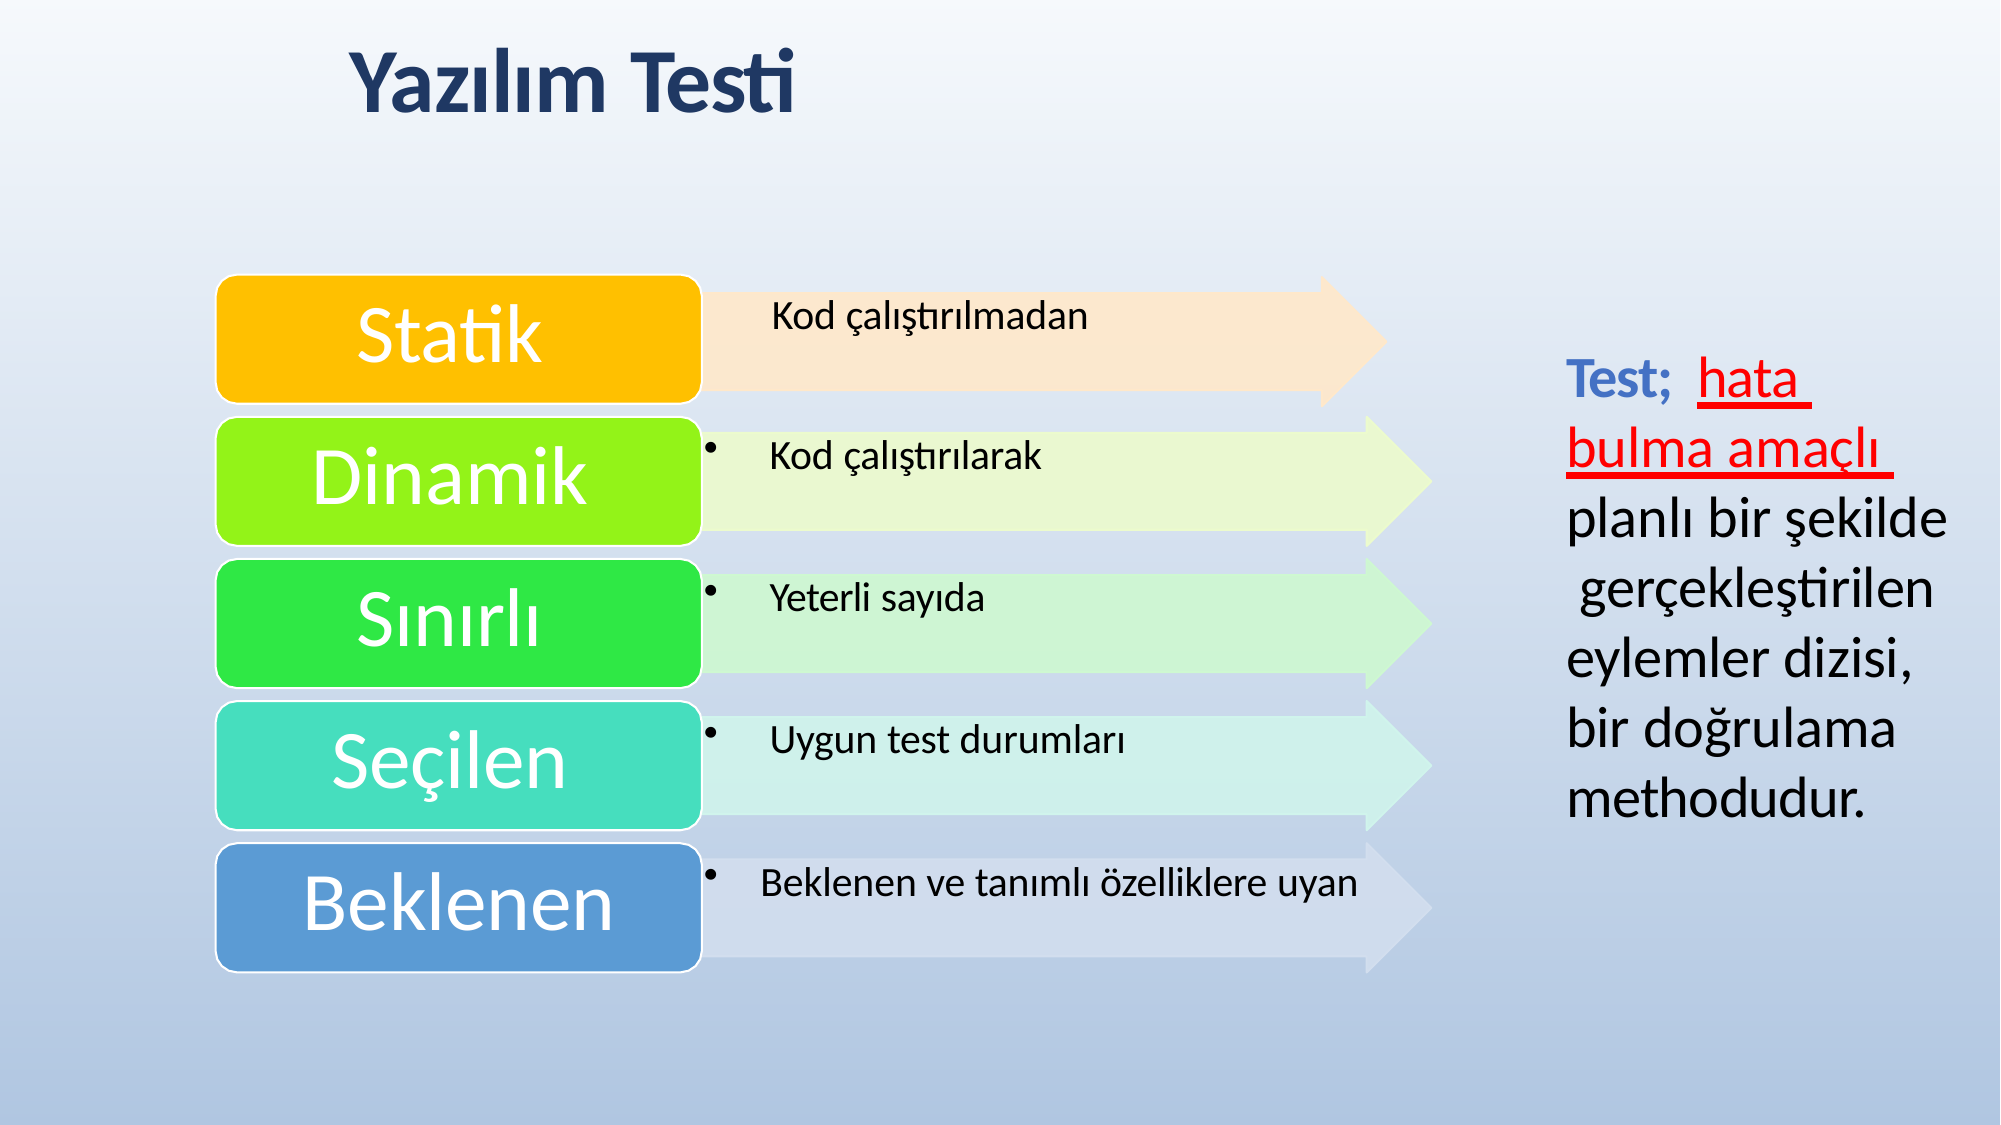

# Yazılım Testi
Statik  Dinamik  Sınırlı  Seçilen  Beklenen

Kod çalıştırılmadan
Test; hata  bulma amaçlı  planlı bir şekilde  gerçekleştirilen  eylemler dizisi,  bir doğrulama  methodudur.

Kod çalıştırılarak

Yeterli sayıda

Uygun test durumları

Beklenen ve tanımlı özelliklere uyan